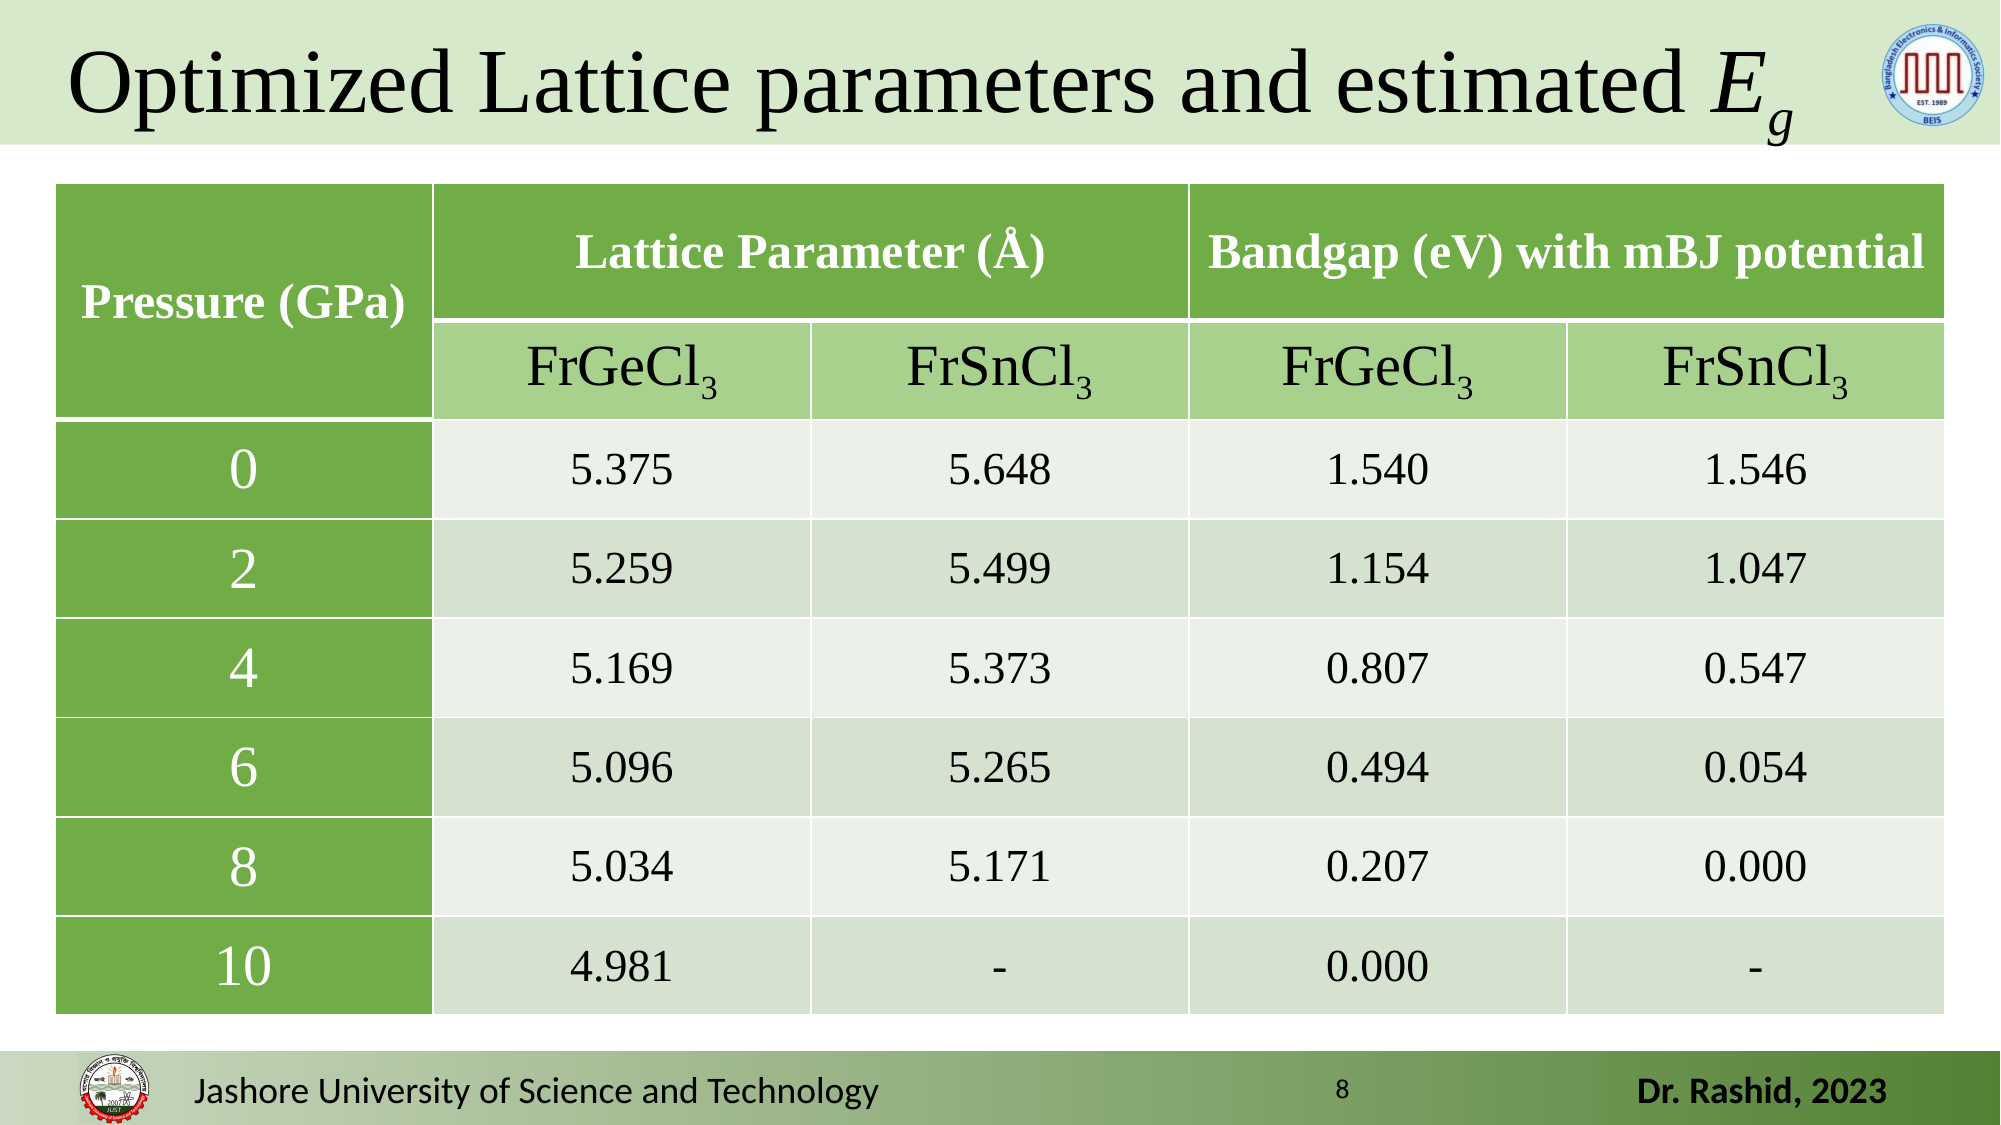

Optimized Lattice parameters and estimated Eg
| Pressure (GPa) | Lattice Parameter (Å) |  | Bandgap (eV) with mBJ potential |  |
| --- | --- | --- | --- | --- |
|  | FrGeCl3 | FrSnCl3 | FrGeCl3 | FrSnCl3 |
| 0 | 5.375 | 5.648 | 1.540 | 1.546 |
| 2 | 5.259 | 5.499 | 1.154 | 1.047 |
| 4 | 5.169 | 5.373 | 0.807 | 0.547 |
| 6 | 5.096 | 5.265 | 0.494 | 0.054 |
| 8 | 5.034 | 5.171 | 0.207 | 0.000 |
| 10 | 4.981 | - | 0.000 | - |
8